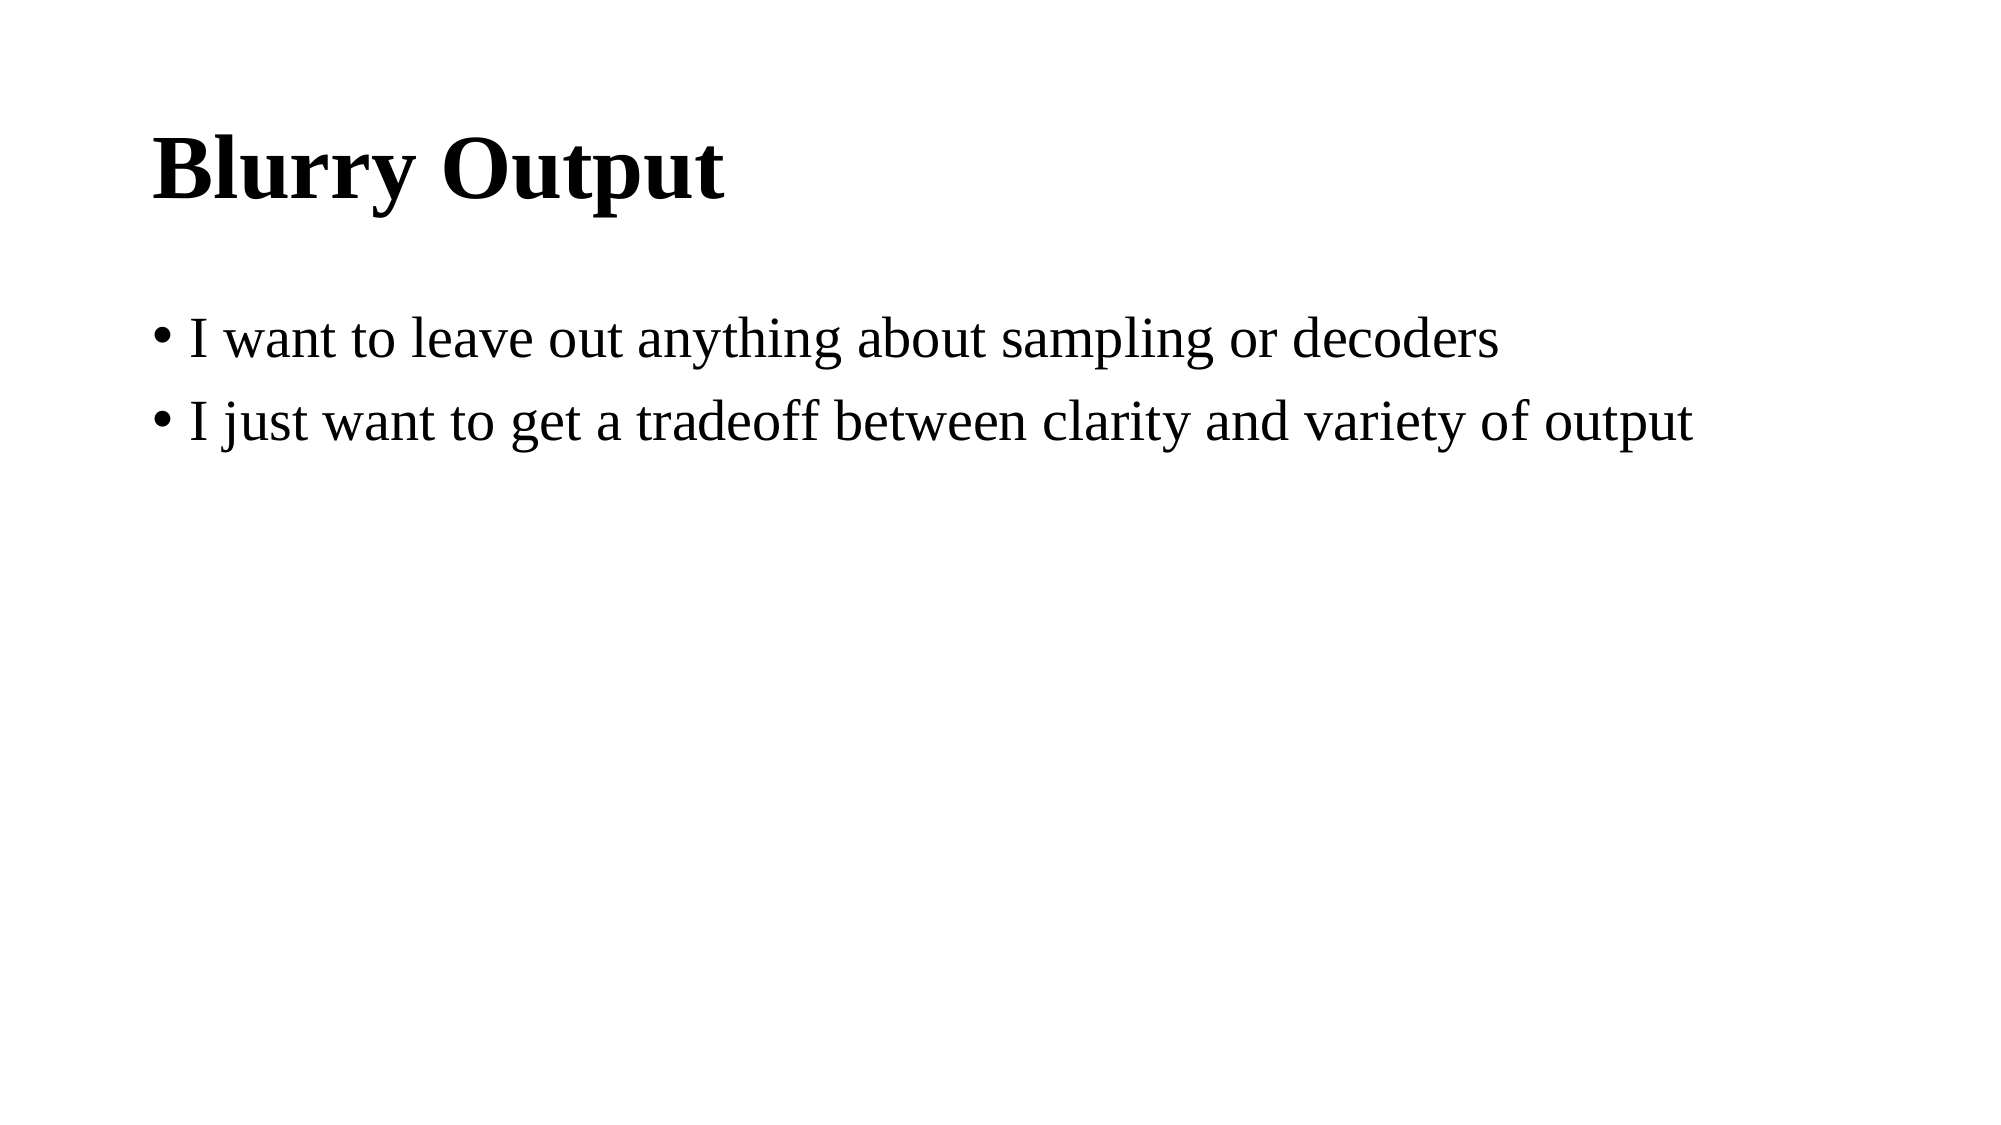

# Blurry Output
I want to leave out anything about sampling or decoders
I just want to get a tradeoff between clarity and variety of output